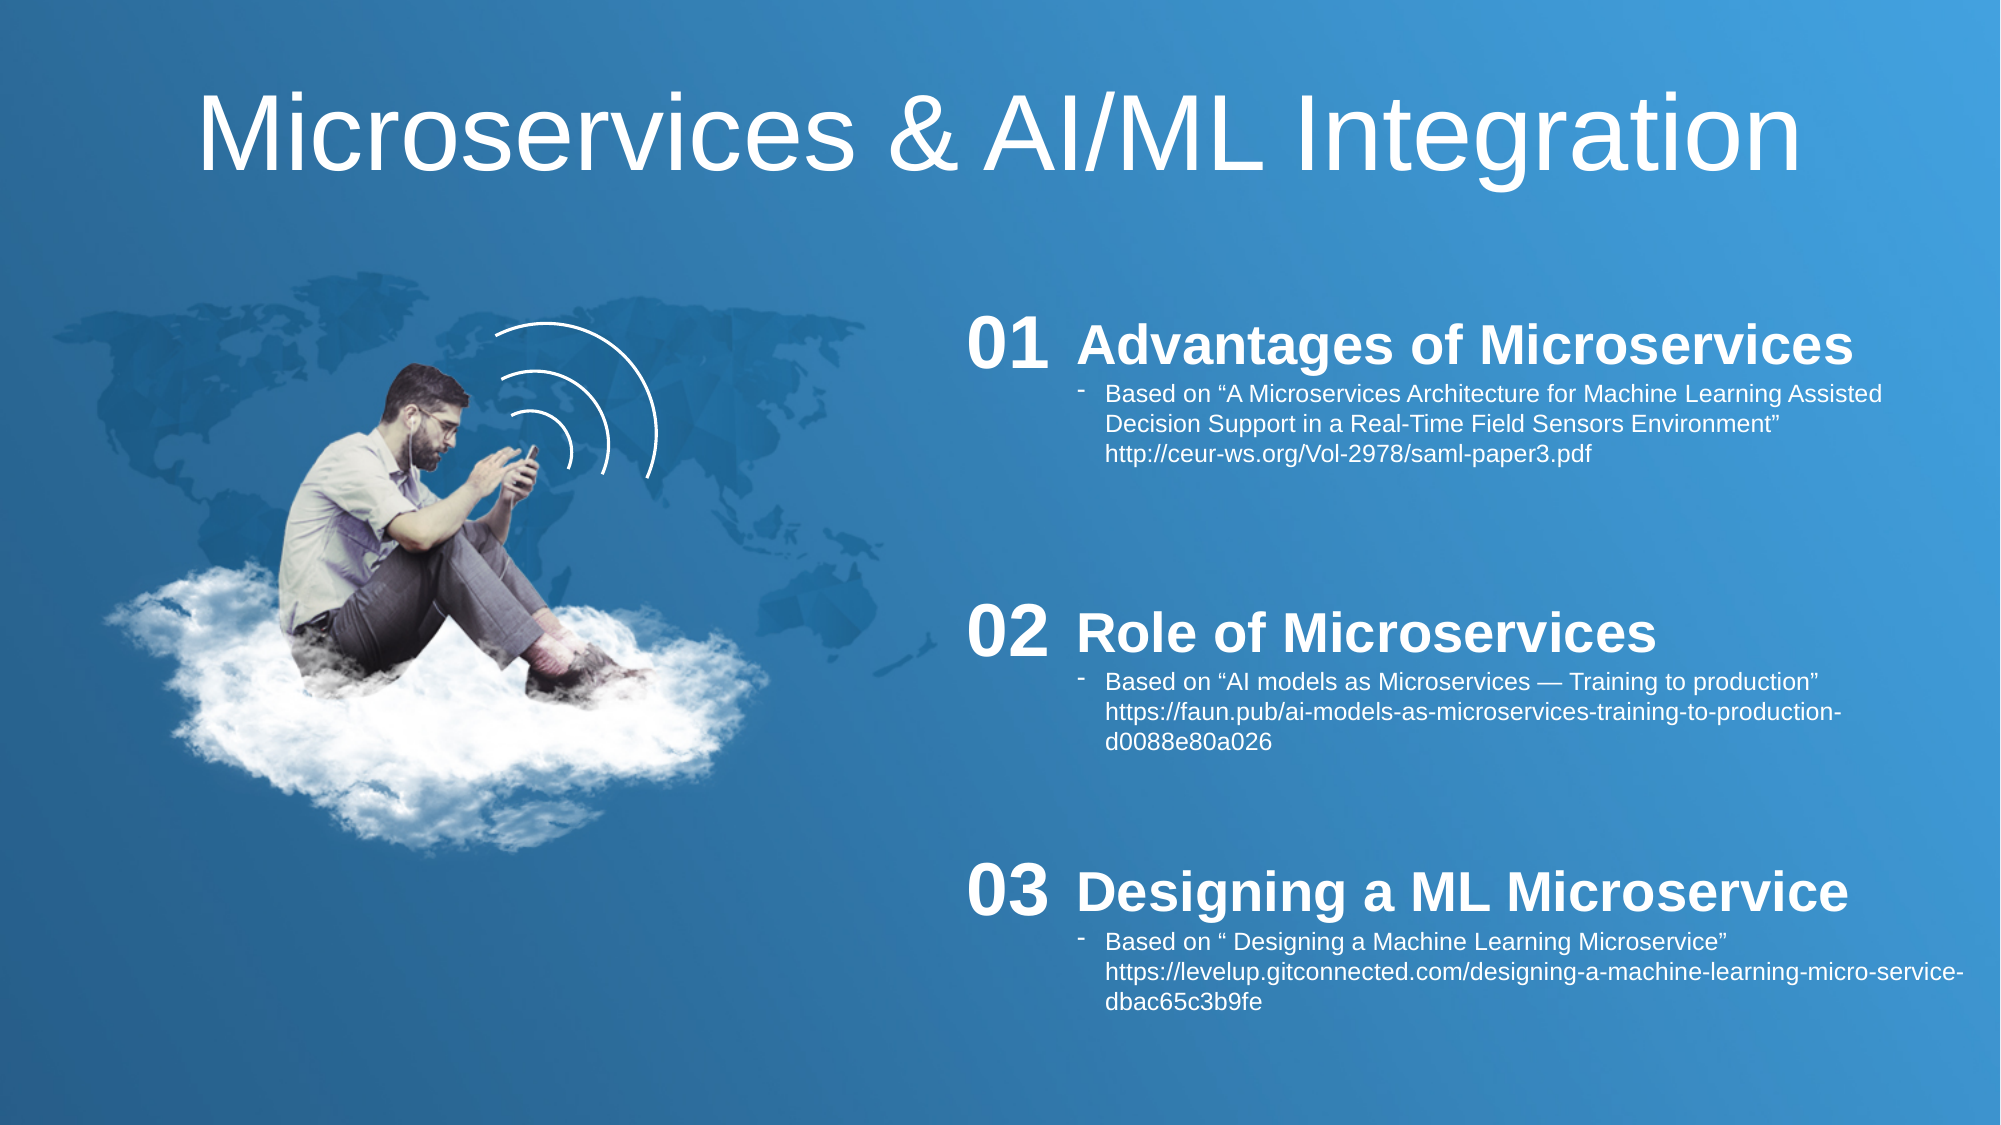

Microservices & AI/ML Integration
01
Advantages of Microservices
Based on “A Microservices Architecture for Machine Learning Assisted Decision Support in a Real-Time Field Sensors Environment”
    http://ceur-ws.org/Vol-2978/saml-paper3.pdf
02
Role of Microservices
Based on “AI models as Microservices — Training to production” https://faun.pub/ai-models-as-microservices-training-to-production-d0088e80a026
03
Designing a ML Microservice
Based on “ Designing a Machine Learning Microservice” https://levelup.gitconnected.com/designing-a-machine-learning-micro-service-dbac65c3b9fe